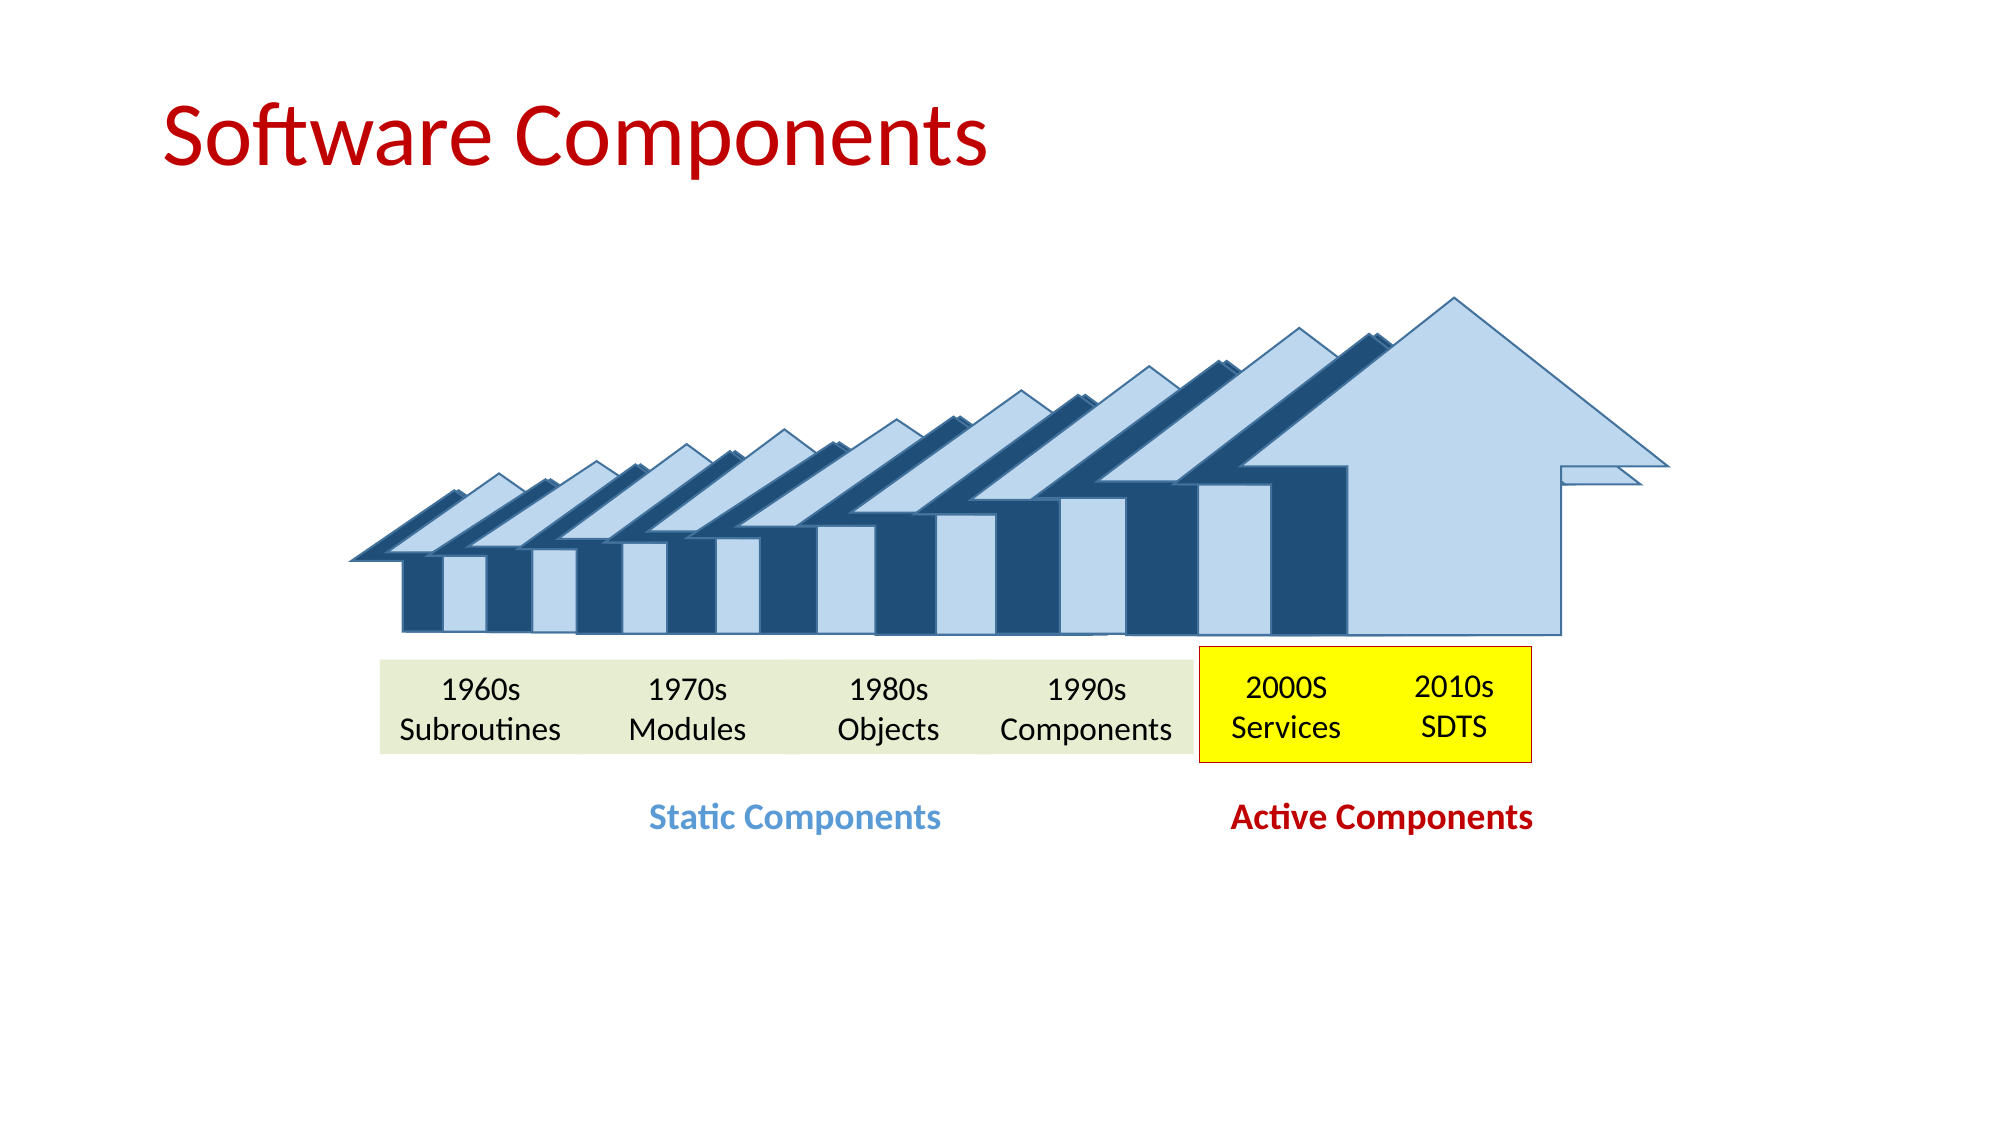

# Software Components

2010s
SDTS
2000S
Services
1990s
Components
1980s
Objects
1970s
Modules
1960s
Subroutines
Active Components
Static Components